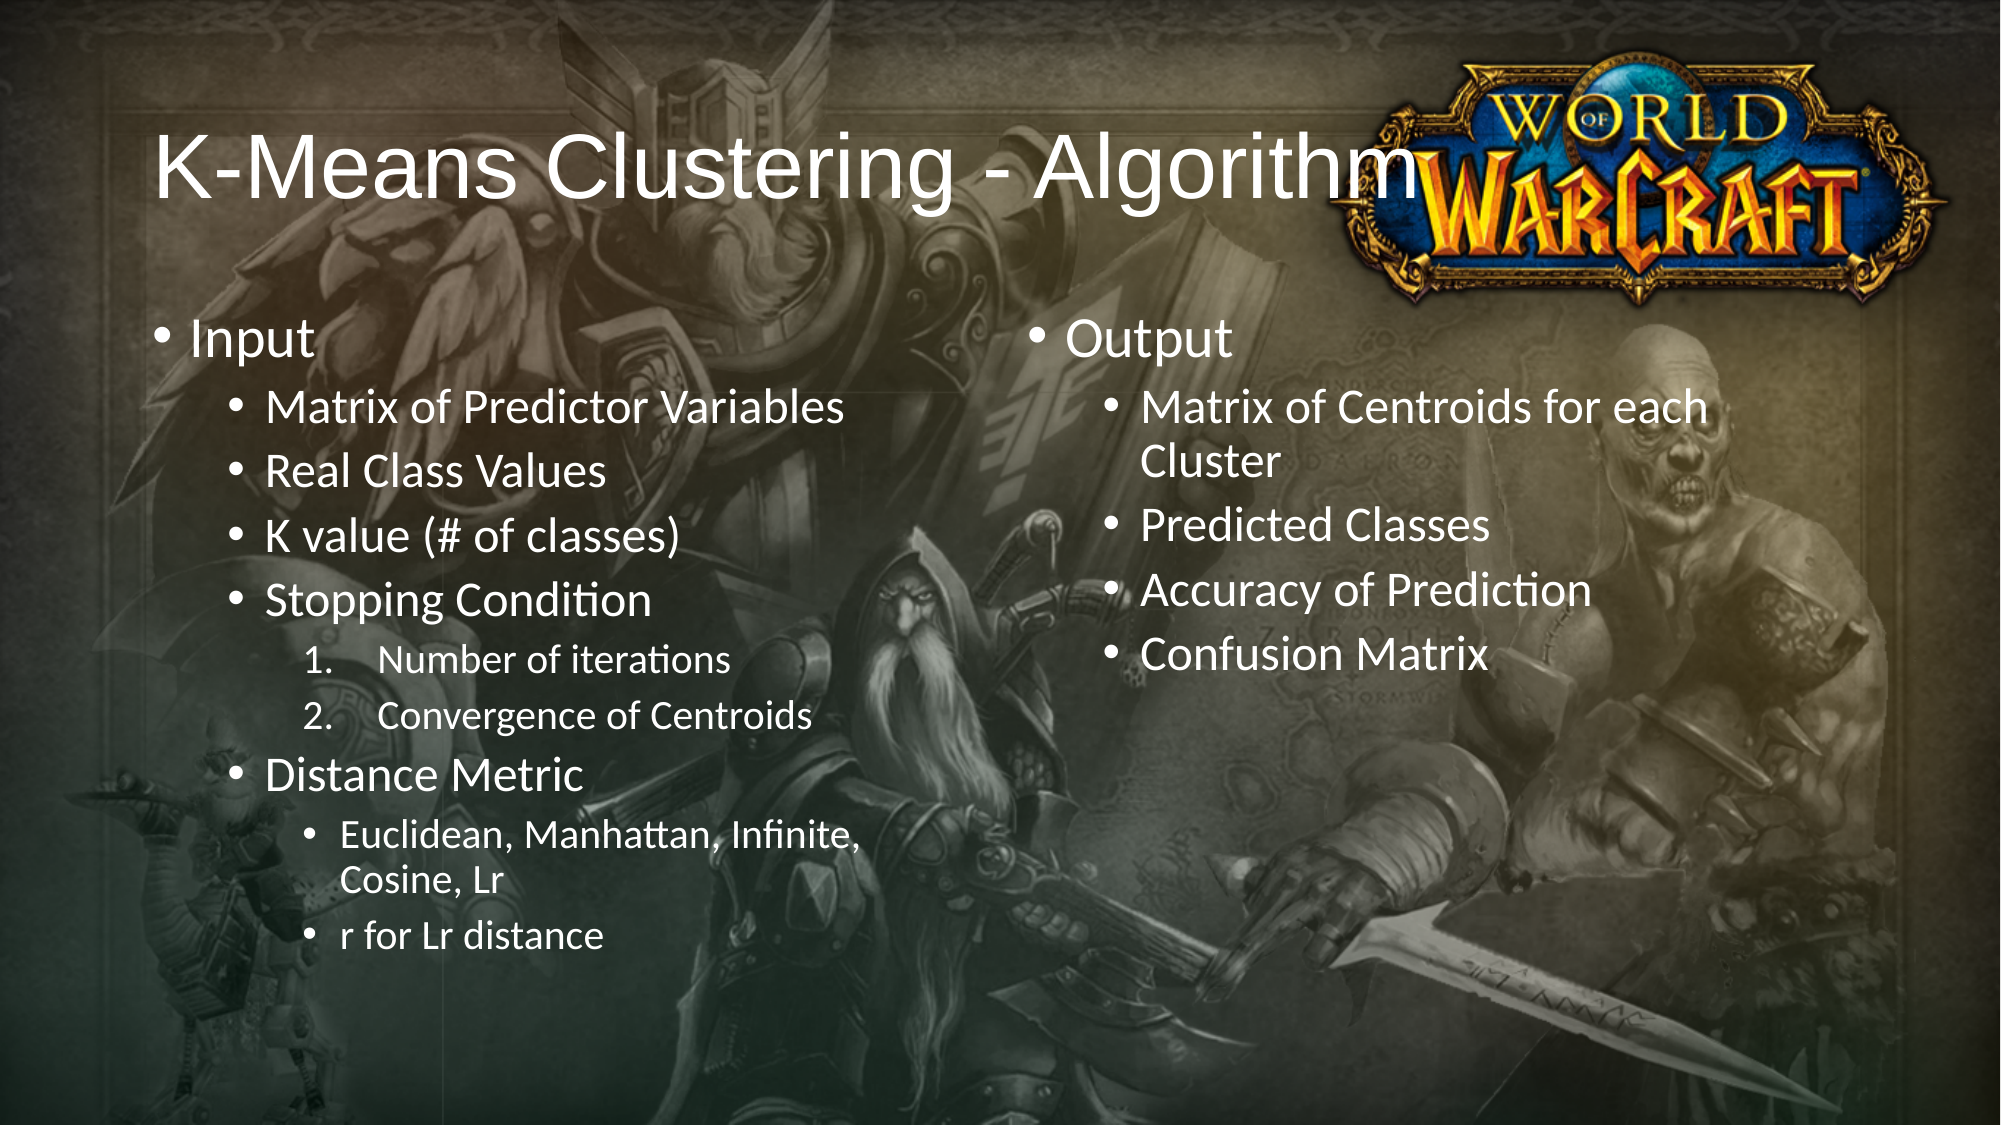

# K-Means Clustering - Algorithm
Input
Matrix of Predictor Variables
Real Class Values
K value (# of classes)
Stopping Condition
Number of iterations
Convergence of Centroids
Distance Metric
Euclidean, Manhattan, Infinite, Cosine, Lr
r for Lr distance
Output
Matrix of Centroids for each Cluster
Predicted Classes
Accuracy of Prediction
Confusion Matrix